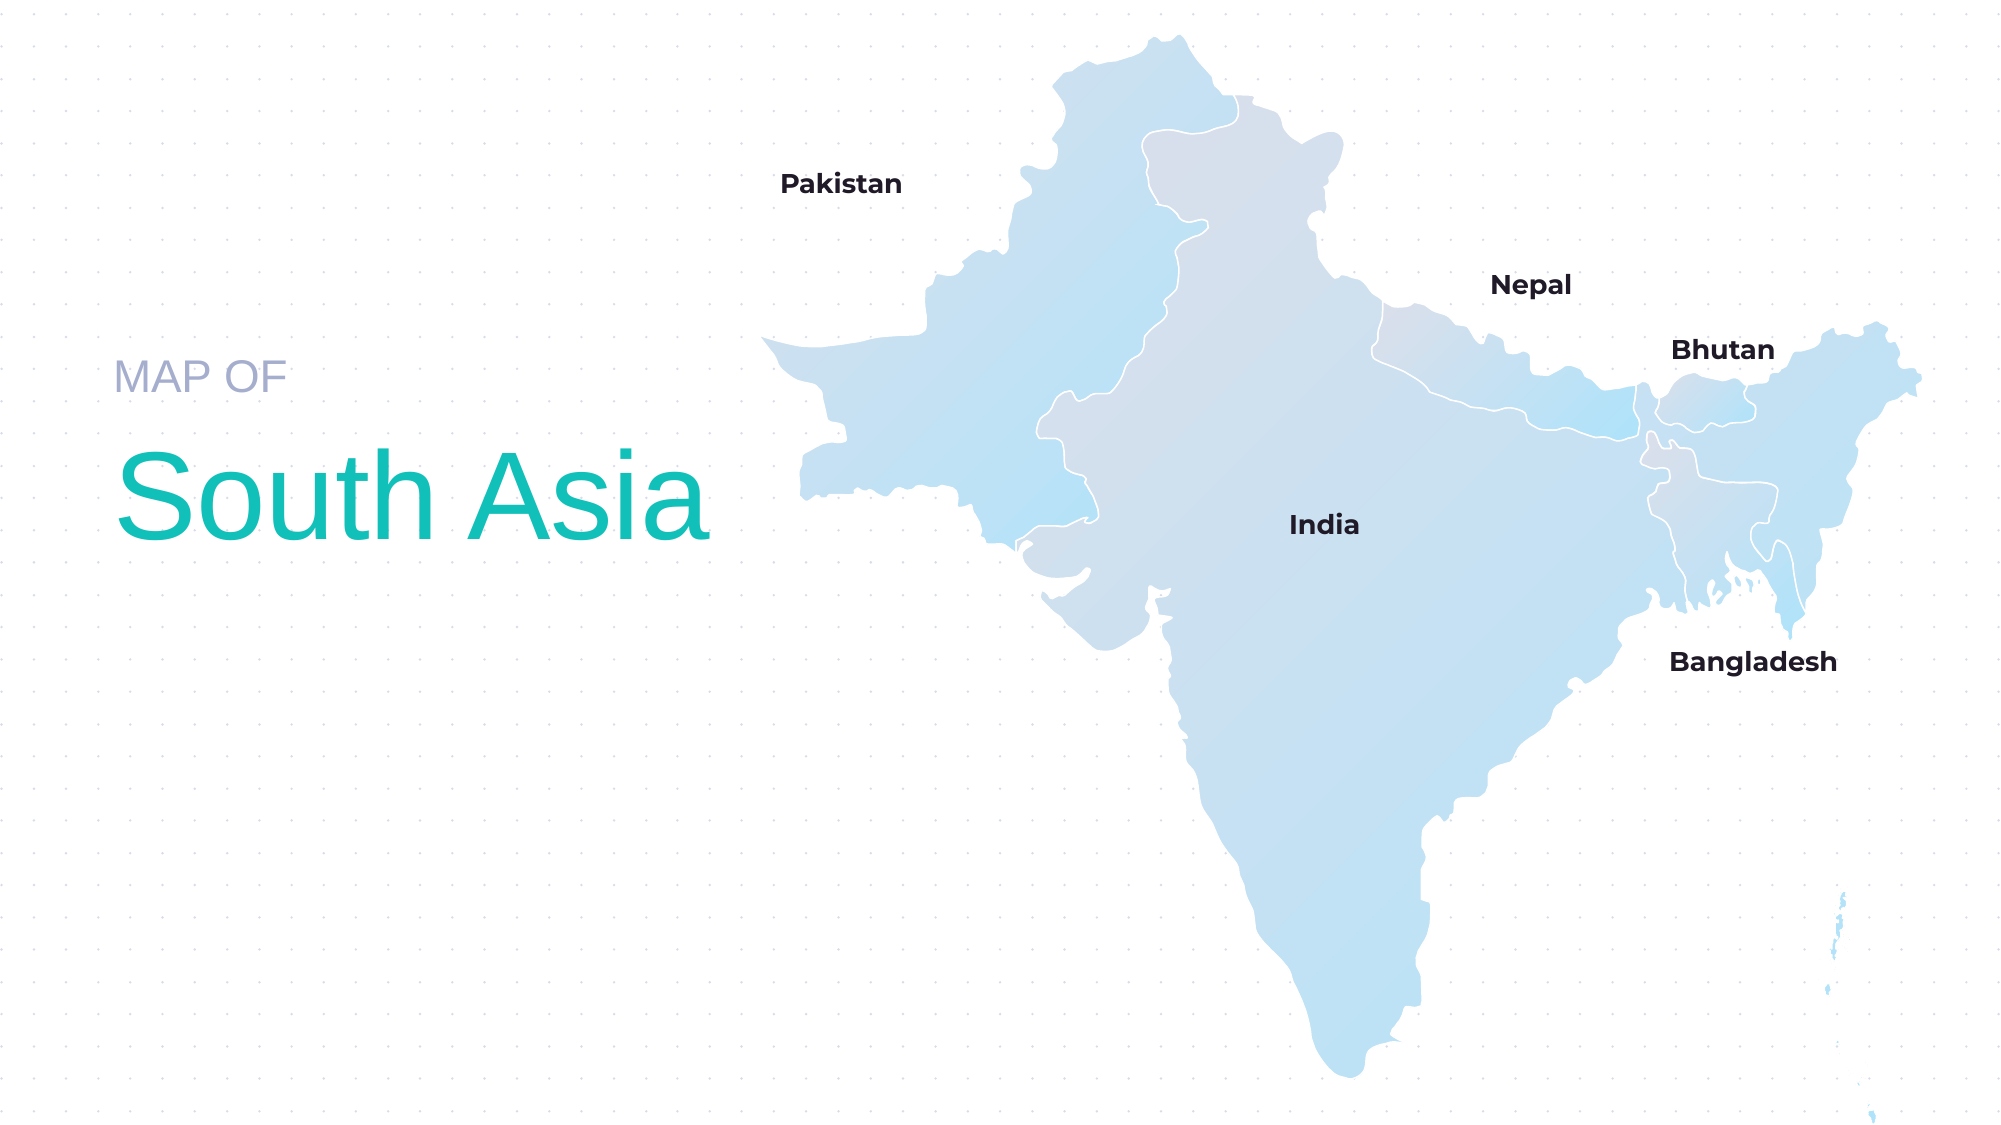

Pakistan
Nepal
Bhutan
India
Bangladesh
MAP OF
South Asia